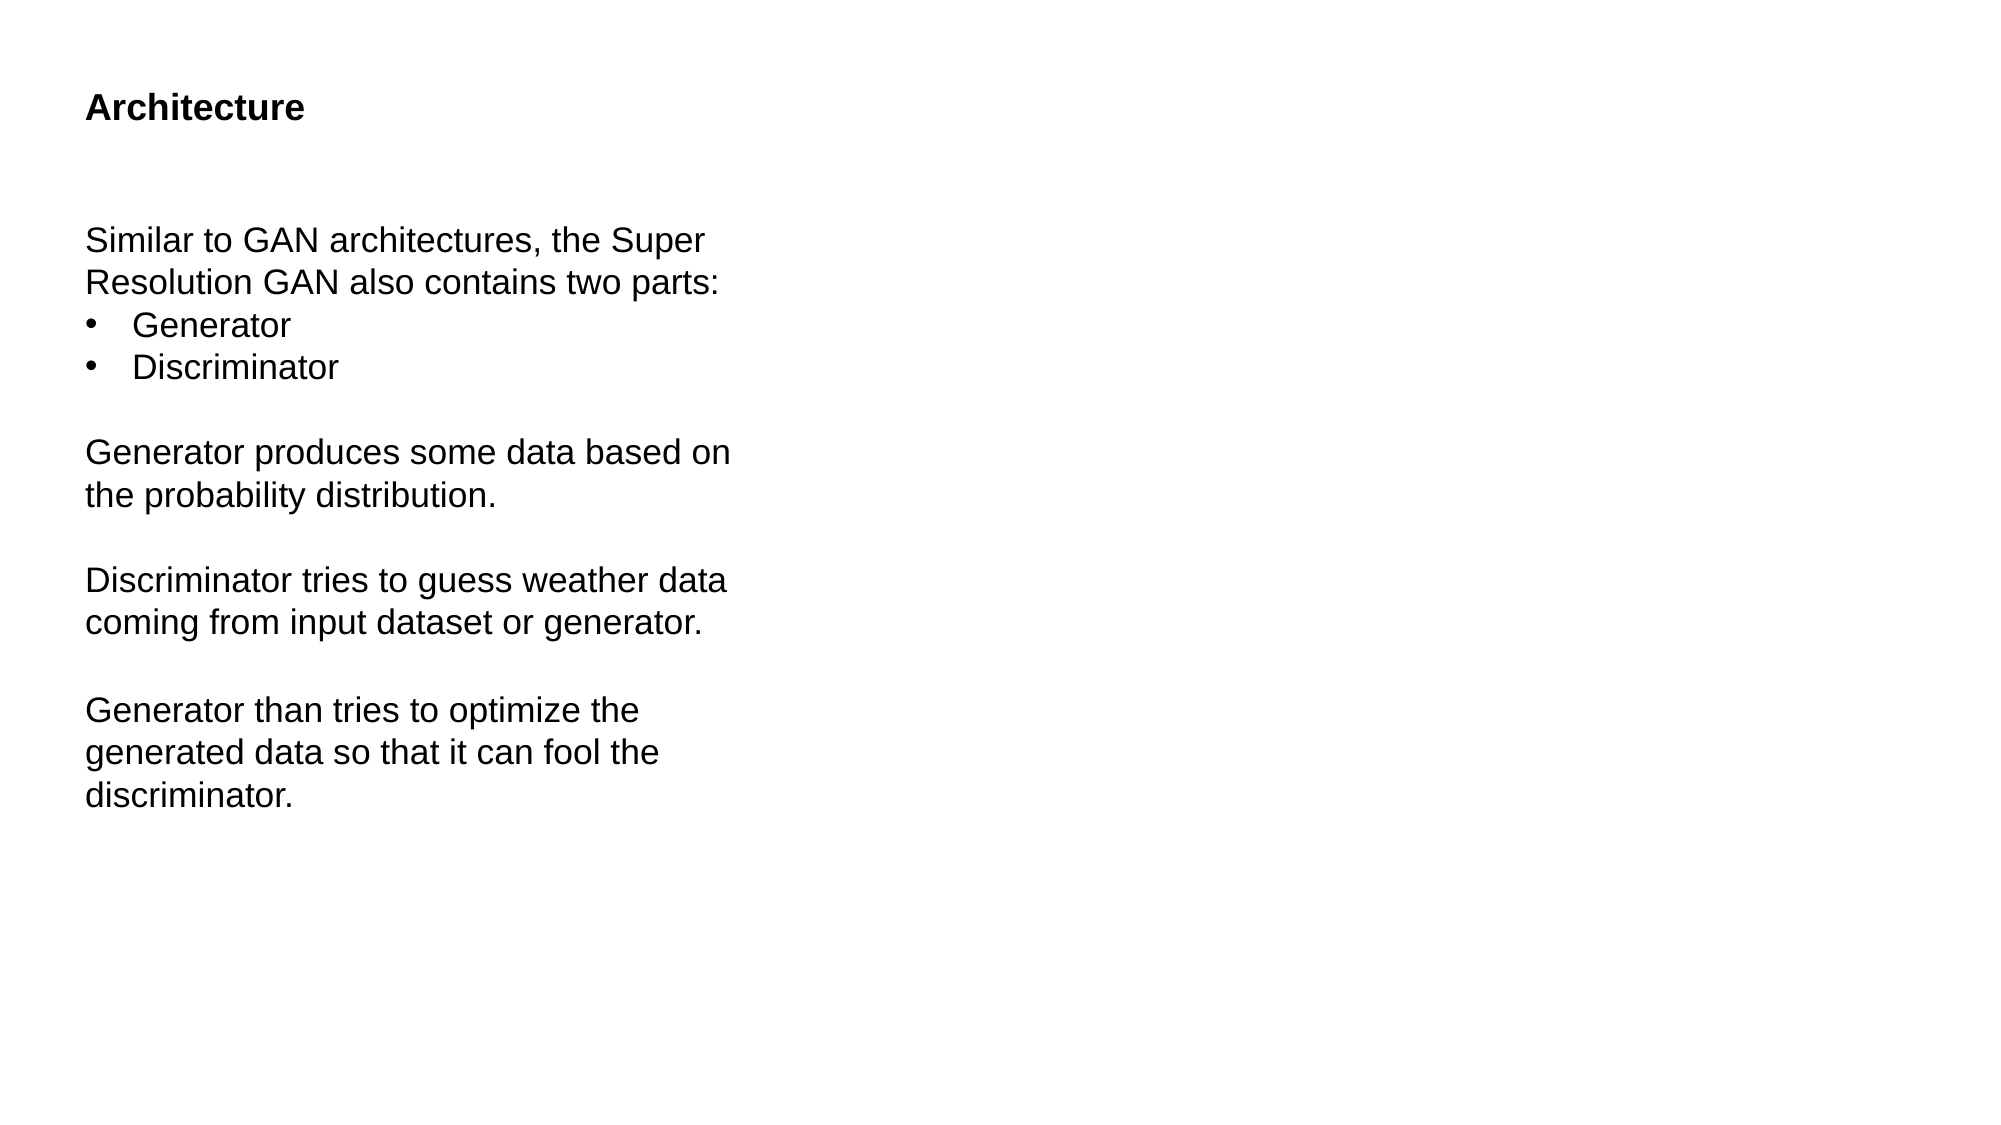

Architecture
Similar to GAN architectures, the Super Resolution GAN also contains two parts:
Generator
Discriminator

Generator produces some data based on the probability distribution.

Discriminator tries to guess weather data coming from input dataset or generator.

Generator than tries to optimize the generated data so that it can fool the discriminator.